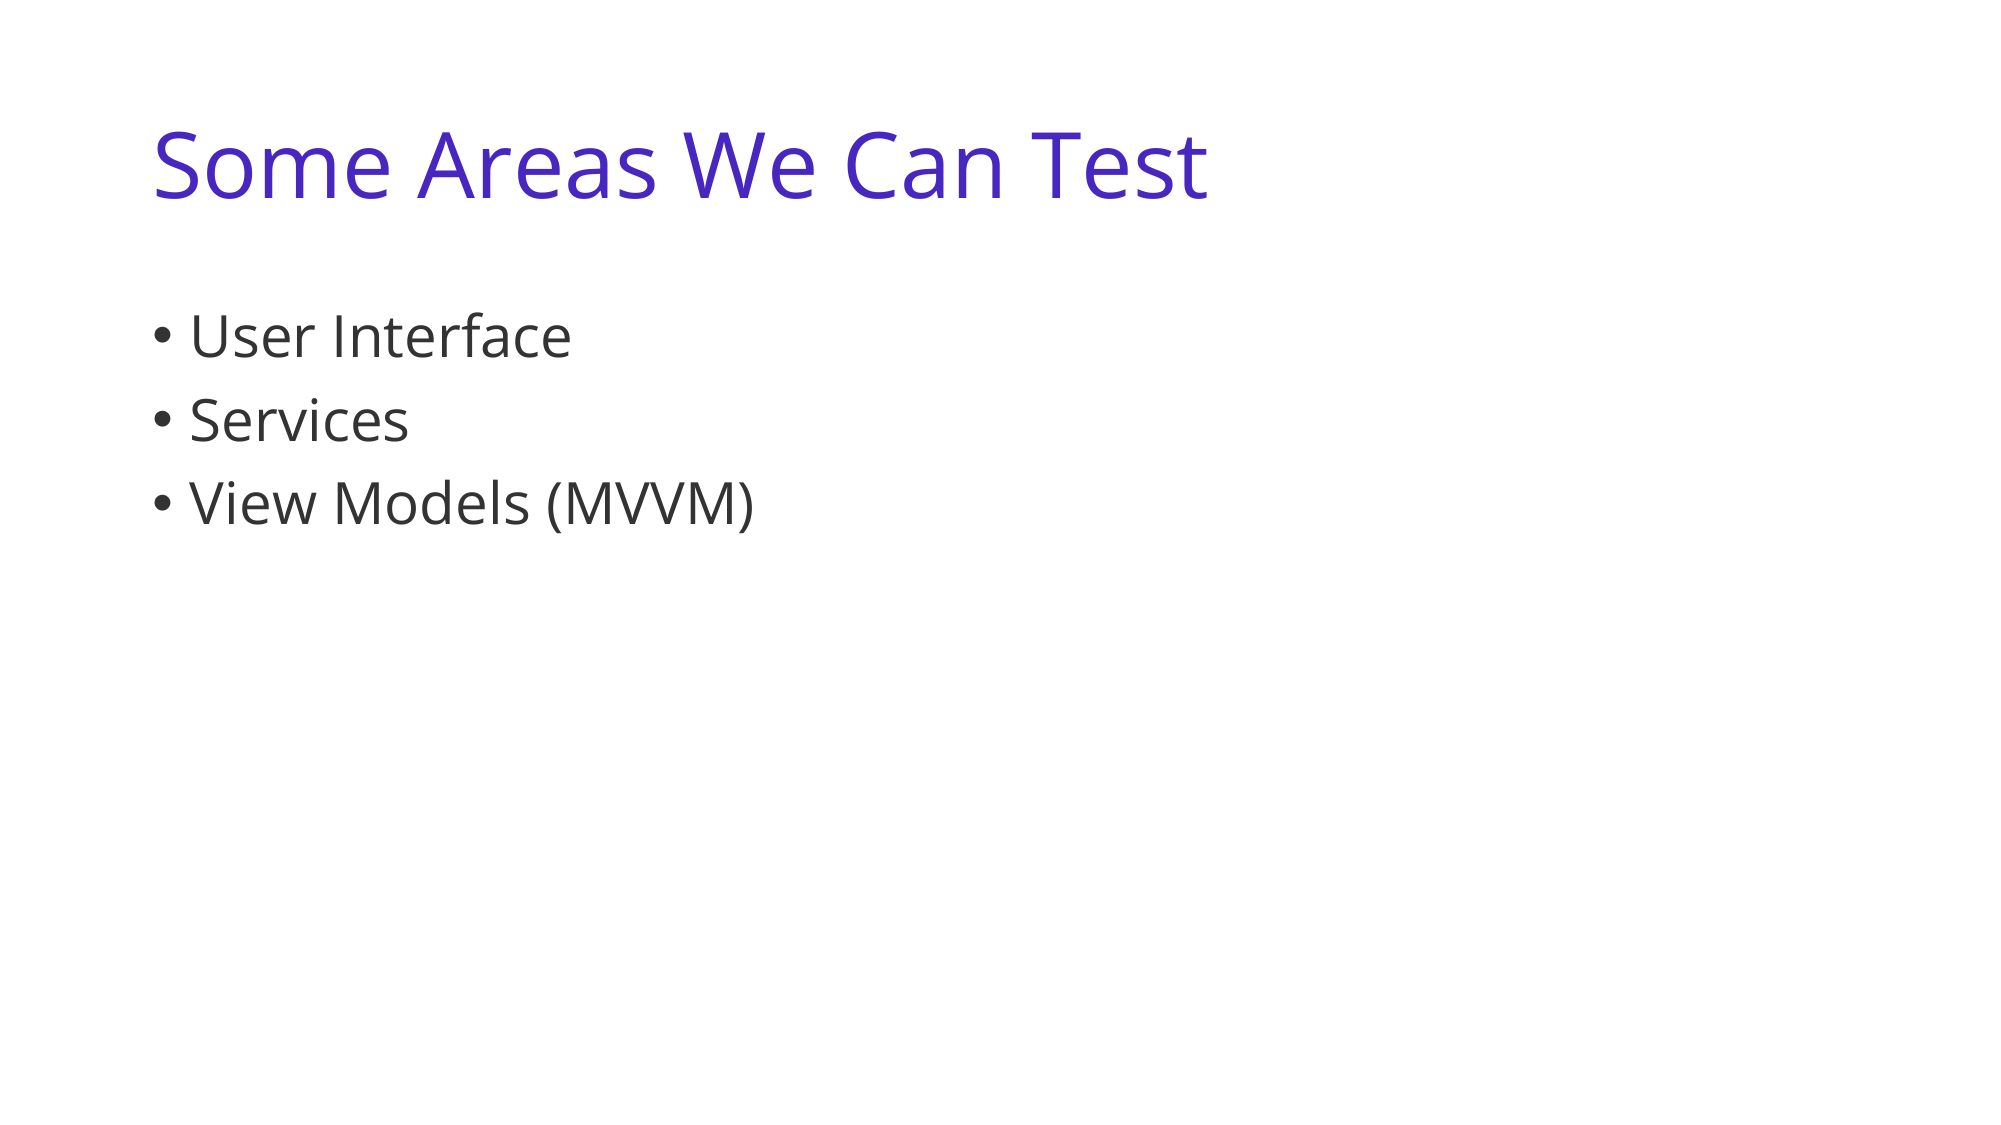

# Some Areas We Can Test
User Interface
Services
View Models (MVVM)